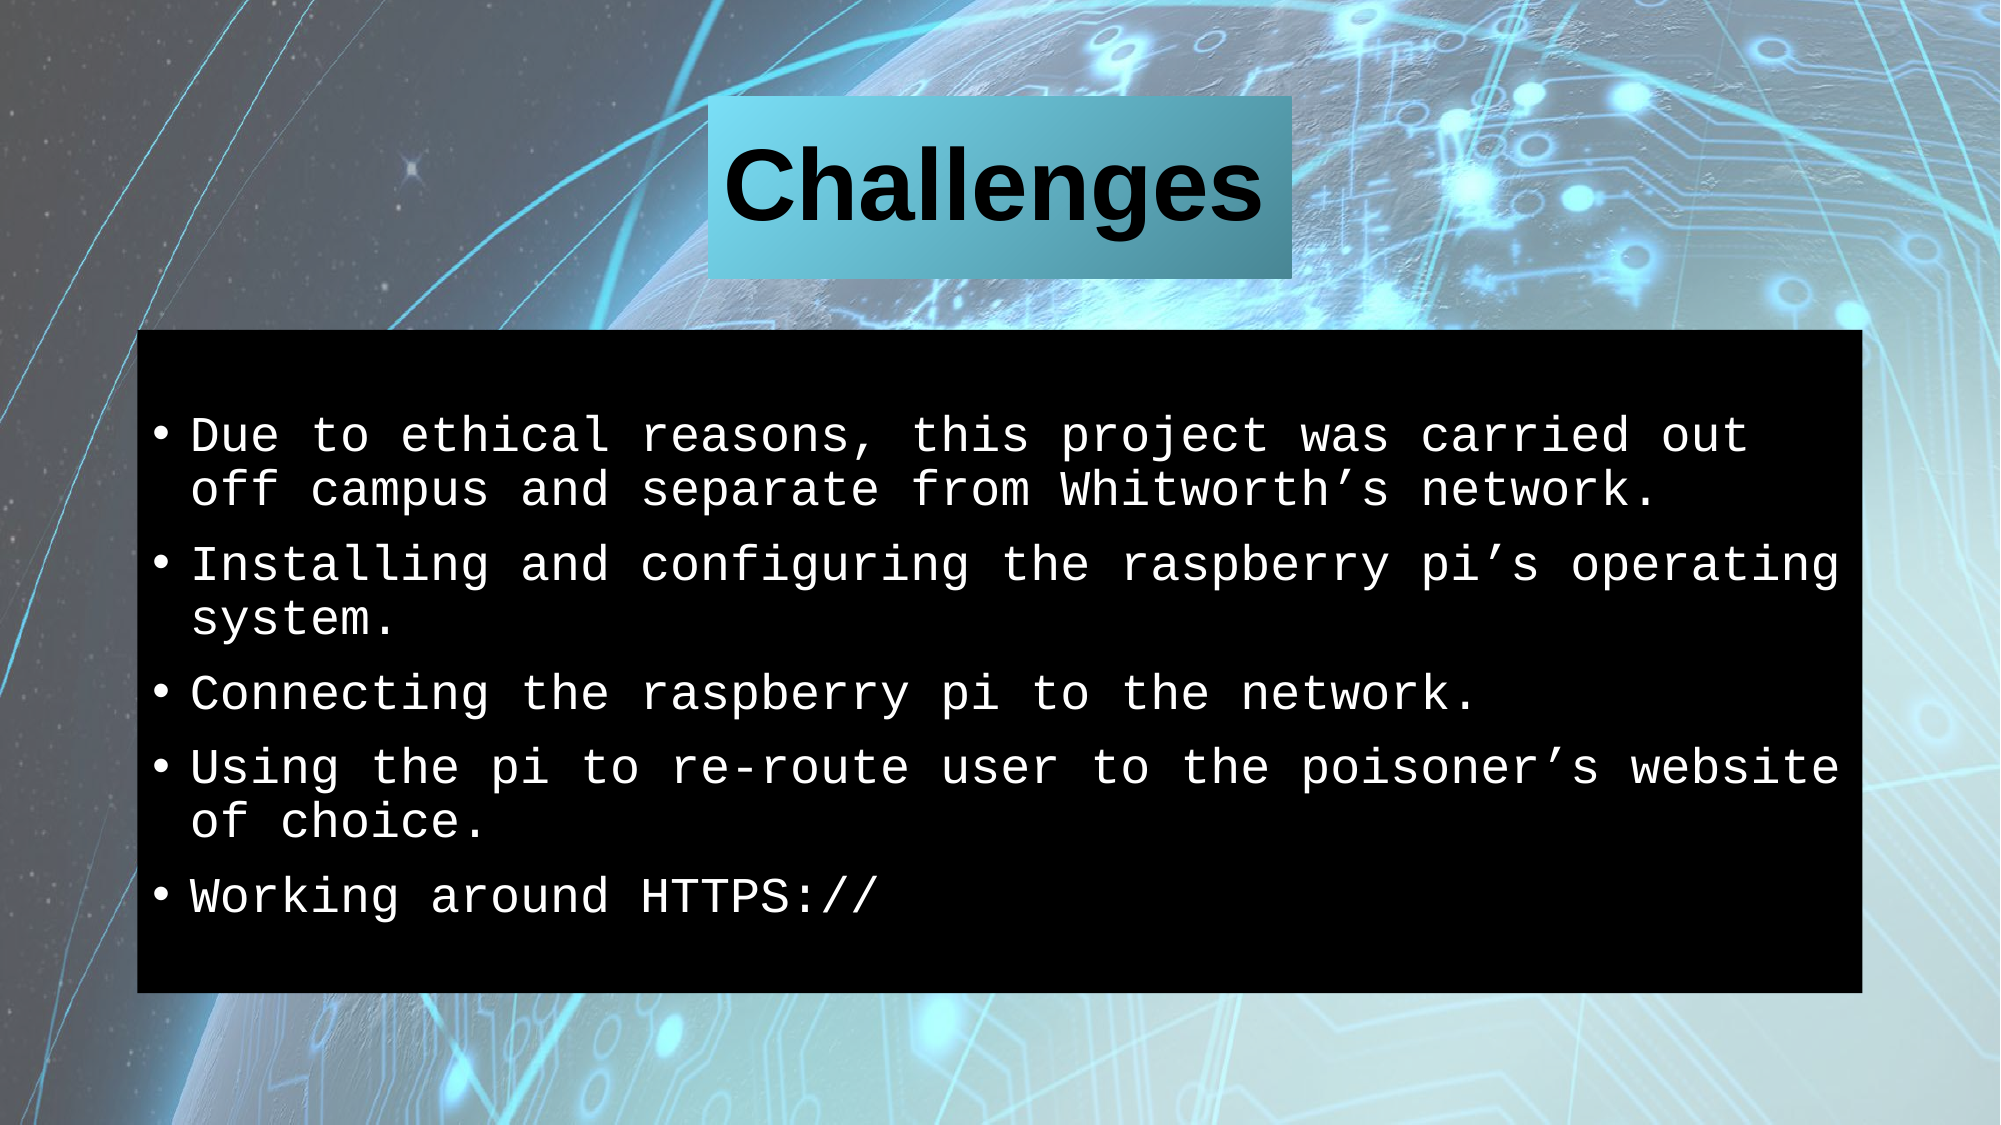

# Challenges

Due to ethical reasons, this project was carried out off campus and separate from Whitworth’s network.
Installing and configuring the raspberry pi’s operating system.
Connecting the raspberry pi to the network.
Using the pi to re-route user to the poisoner’s website of choice.
Working around HTTPS://